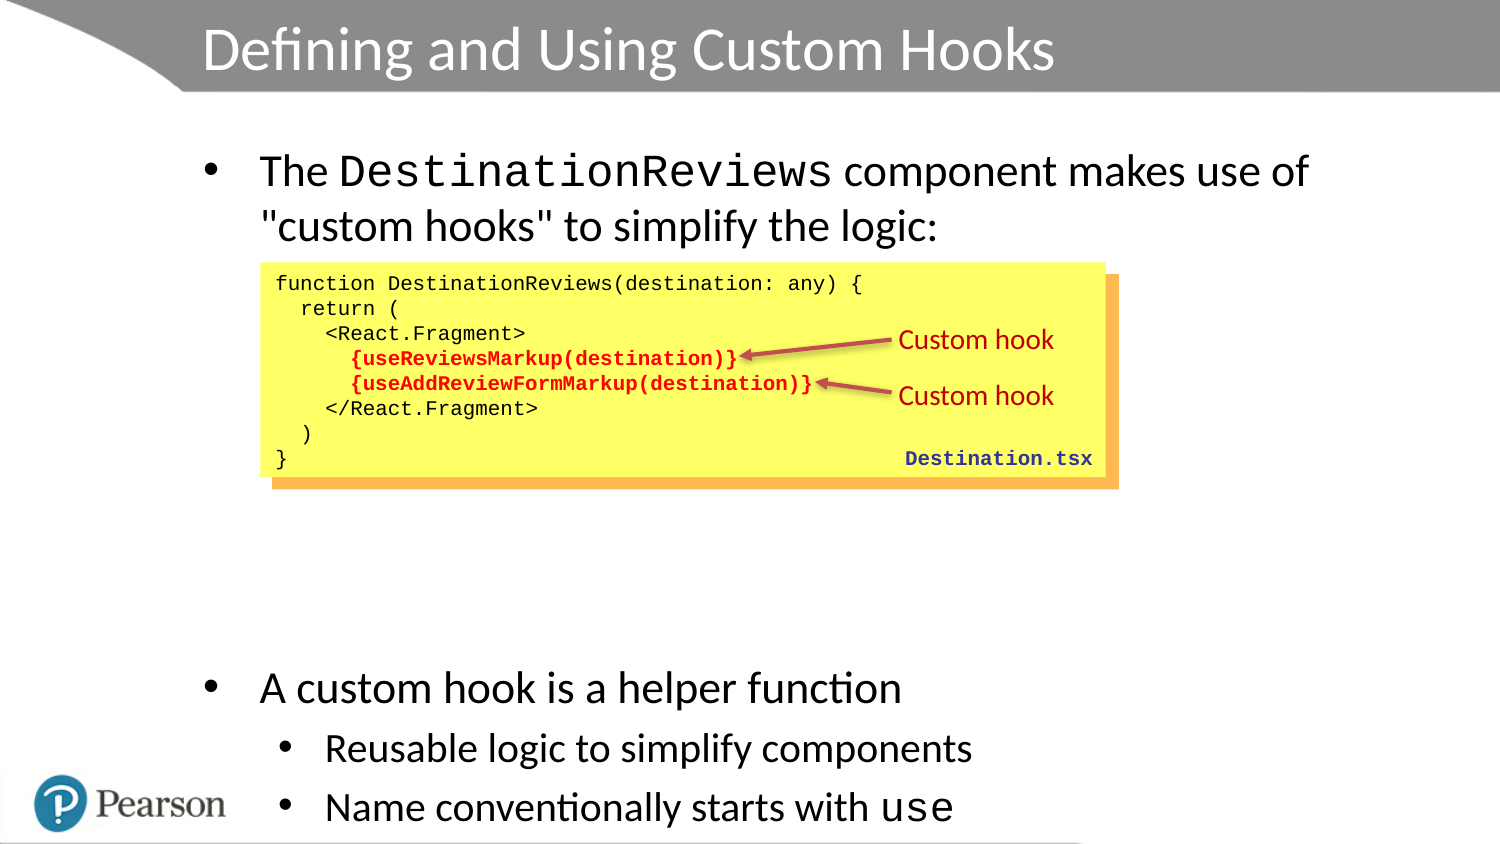

# Defining and Using Custom Hooks
The DestinationReviews component makes use of "custom hooks" to simplify the logic:

A custom hook is a helper function
Reusable logic to simplify components
Name conventionally starts with use
Can use React state, React effects, etc.

function DestinationReviews(destination: any) {
  return (
    <React.Fragment>
      {useReviewsMarkup(destination)}
      {useAddReviewFormMarkup(destination)}
    </React.Fragment>
  )
}
Custom hook
Custom hook
Destination.tsx